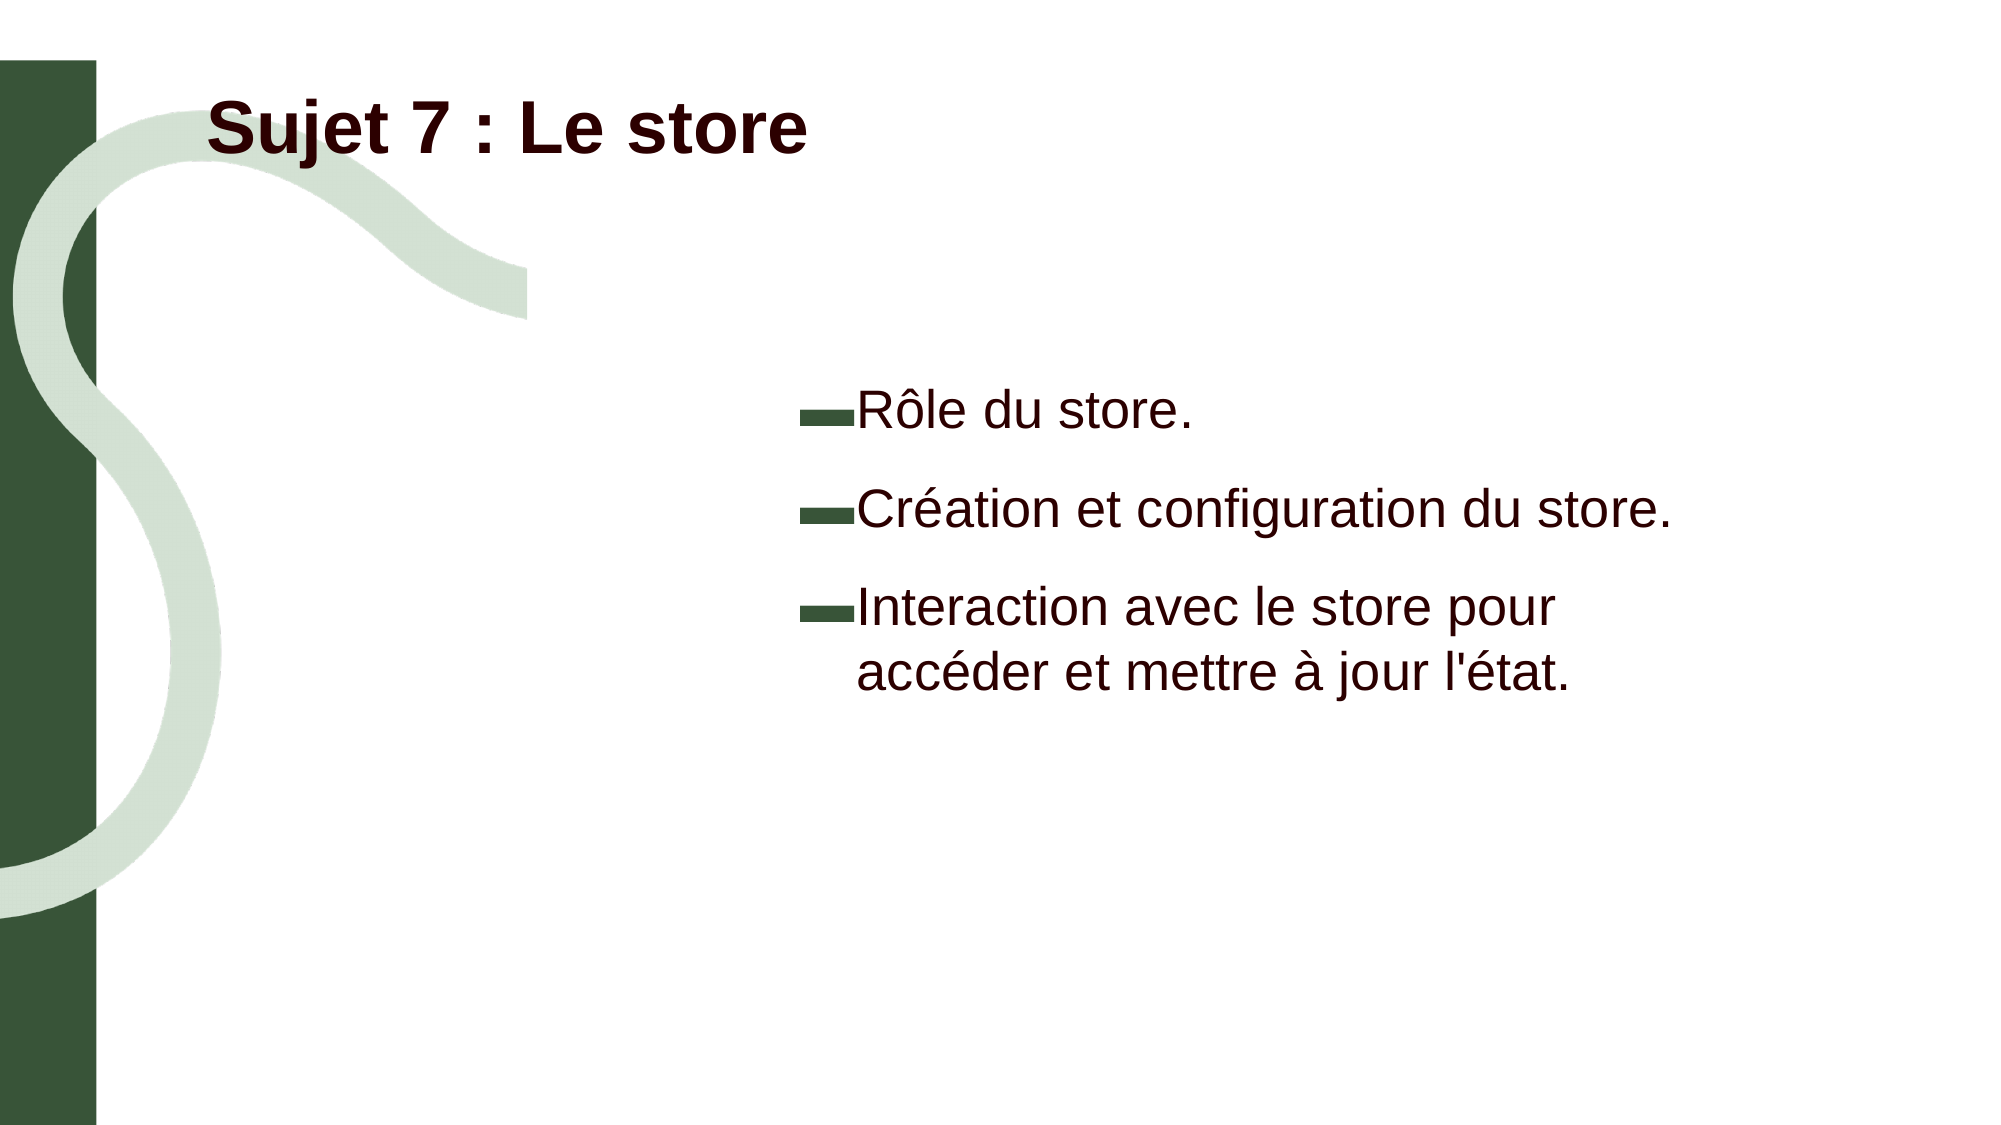

# Sujet 7 : Le store
Rôle du store.
Création et configuration du store.
Interaction avec le store pour accéder et mettre à jour l'état.